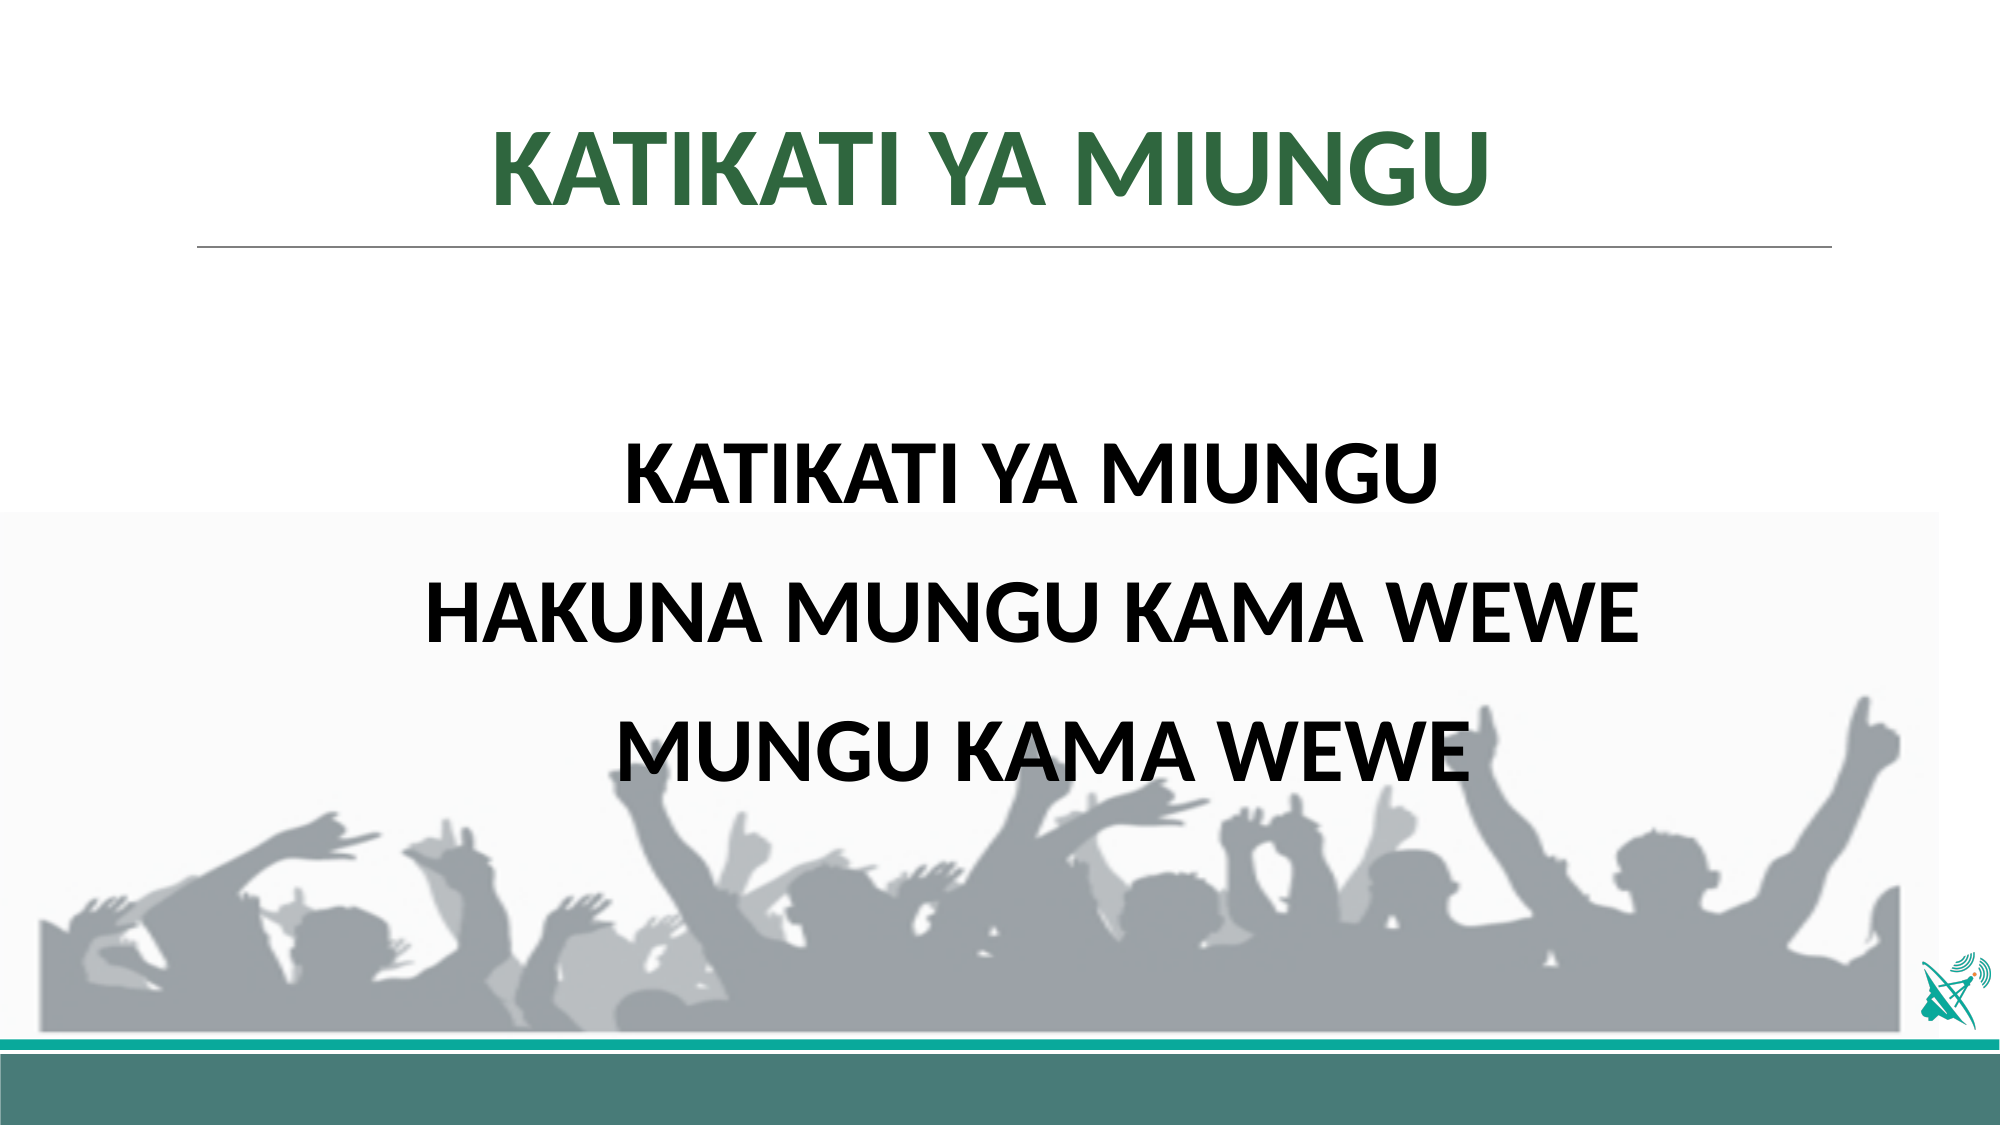

# KATIKATI YA MIUNGU

KATIKATI YA MIUNGU
HAKUNA MUNGU KAMA WEWE
MUNGU KAMA WEWE